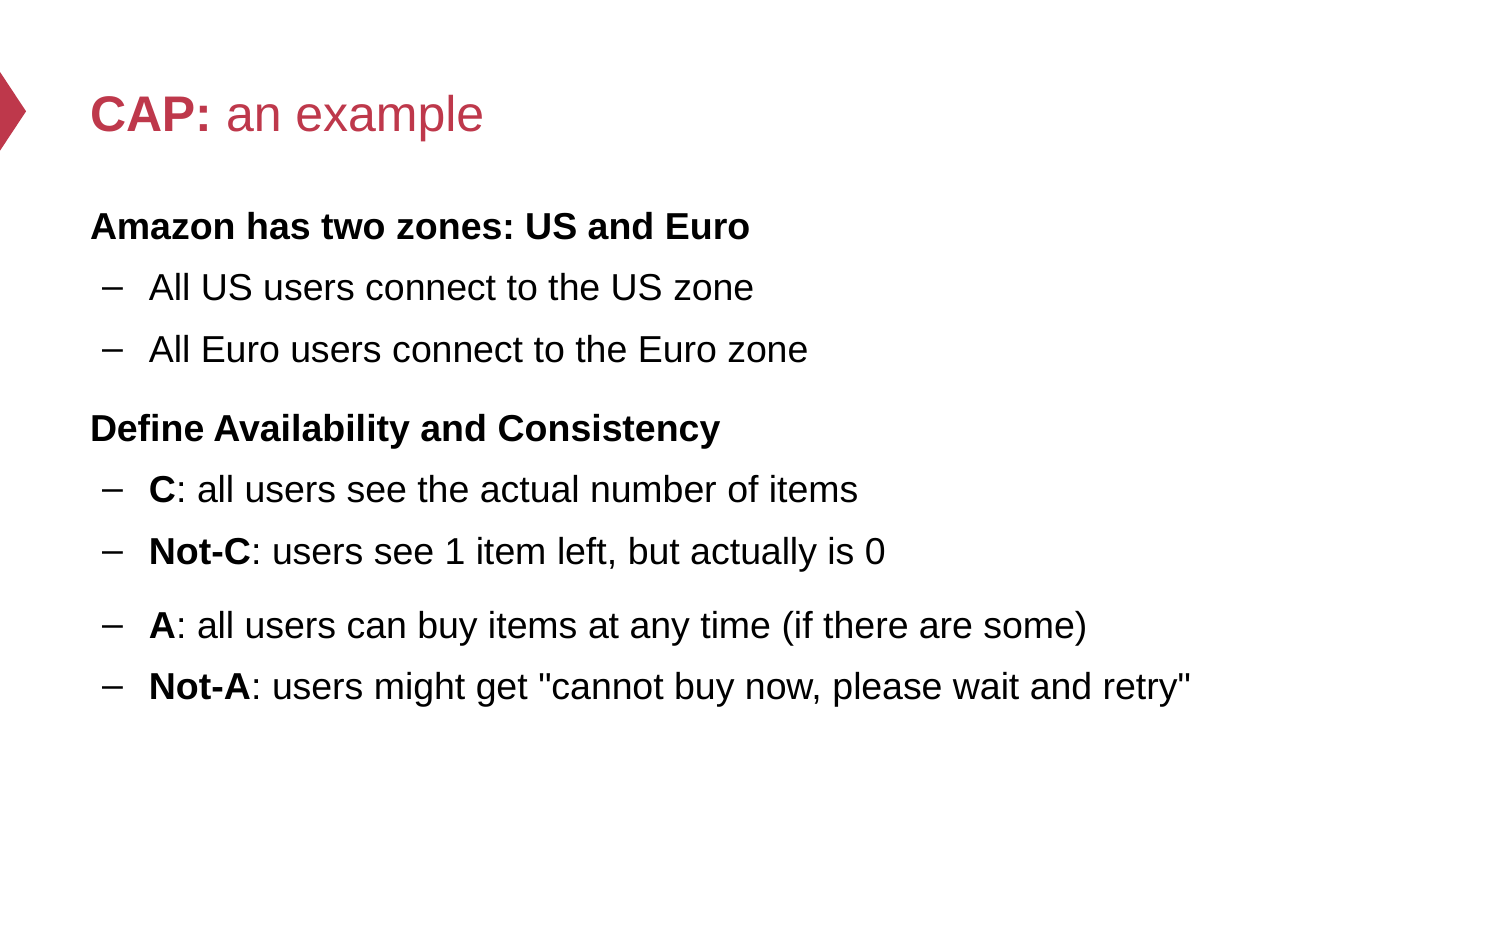

# CAP: an example
Amazon has two zones: US and Euro
All US users connect to the US zone
All Euro users connect to the Euro zone
Define Availability and Consistency
C: all users see the actual number of items
Not-C: users see 1 item left, but actually is 0
A: all users can buy items at any time (if there are some)
Not-A: users might get "cannot buy now, please wait and retry"
50